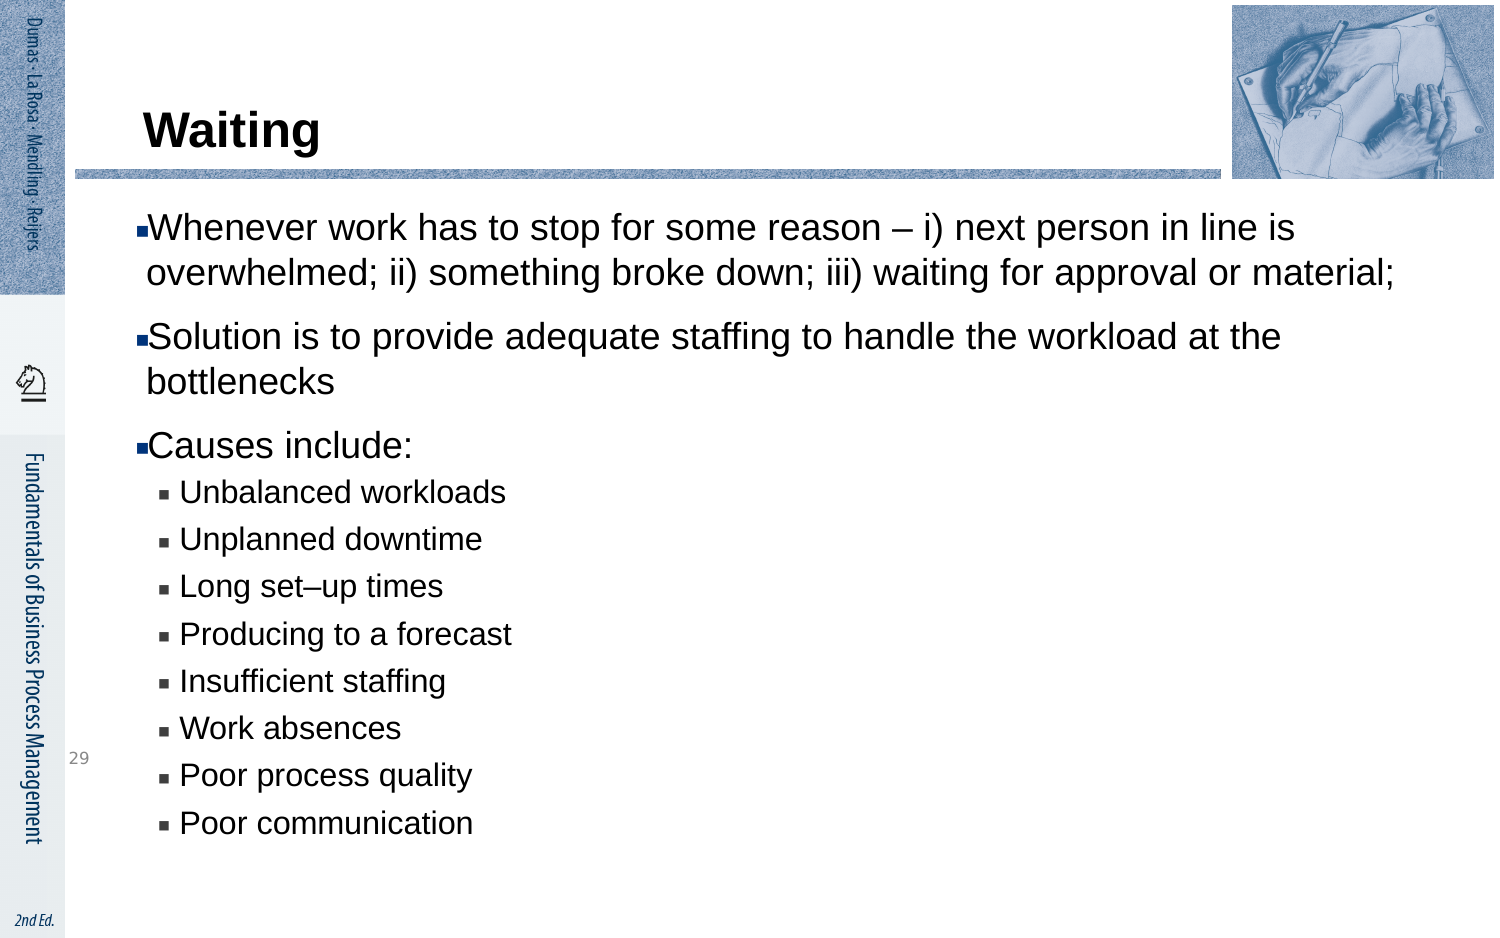

# Waiting
Whenever work has to stop for some reason – i) next person in line is overwhelmed; ii) something broke down; iii) waiting for approval or material;
Solution is to provide adequate staffing to handle the workload at the bottlenecks
Causes include:
Unbalanced workloads
Unplanned downtime
Long set–up times
Producing to a forecast
Insufficient staffing
Work absences
Poor process quality
Poor communication
29